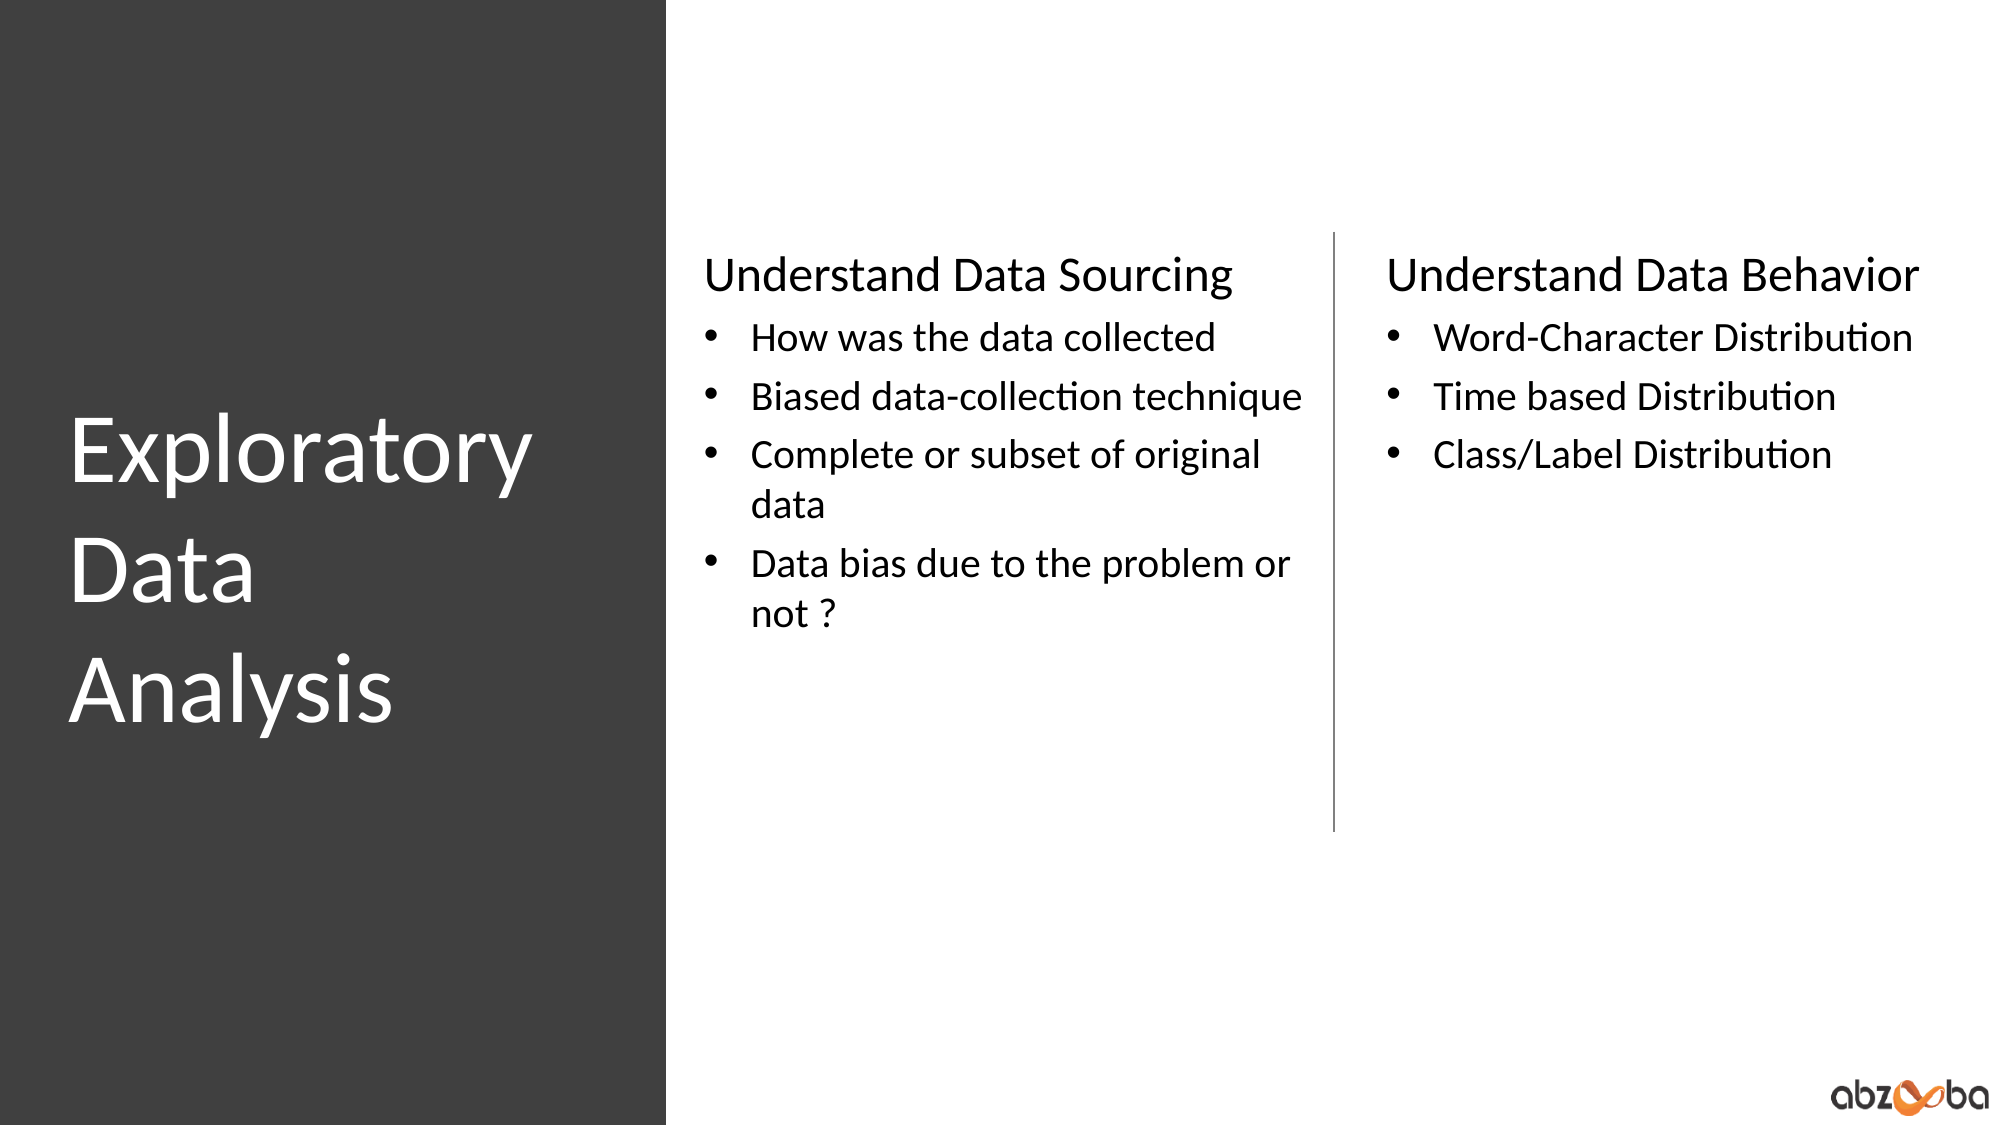

# Exploratory Data Analysis
Understand Data Sourcing
How was the data collected
Biased data-collection technique
Complete or subset of original data
Data bias due to the problem or not ?
Understand Data Behavior
Word-Character Distribution
Time based Distribution
Class/Label Distribution